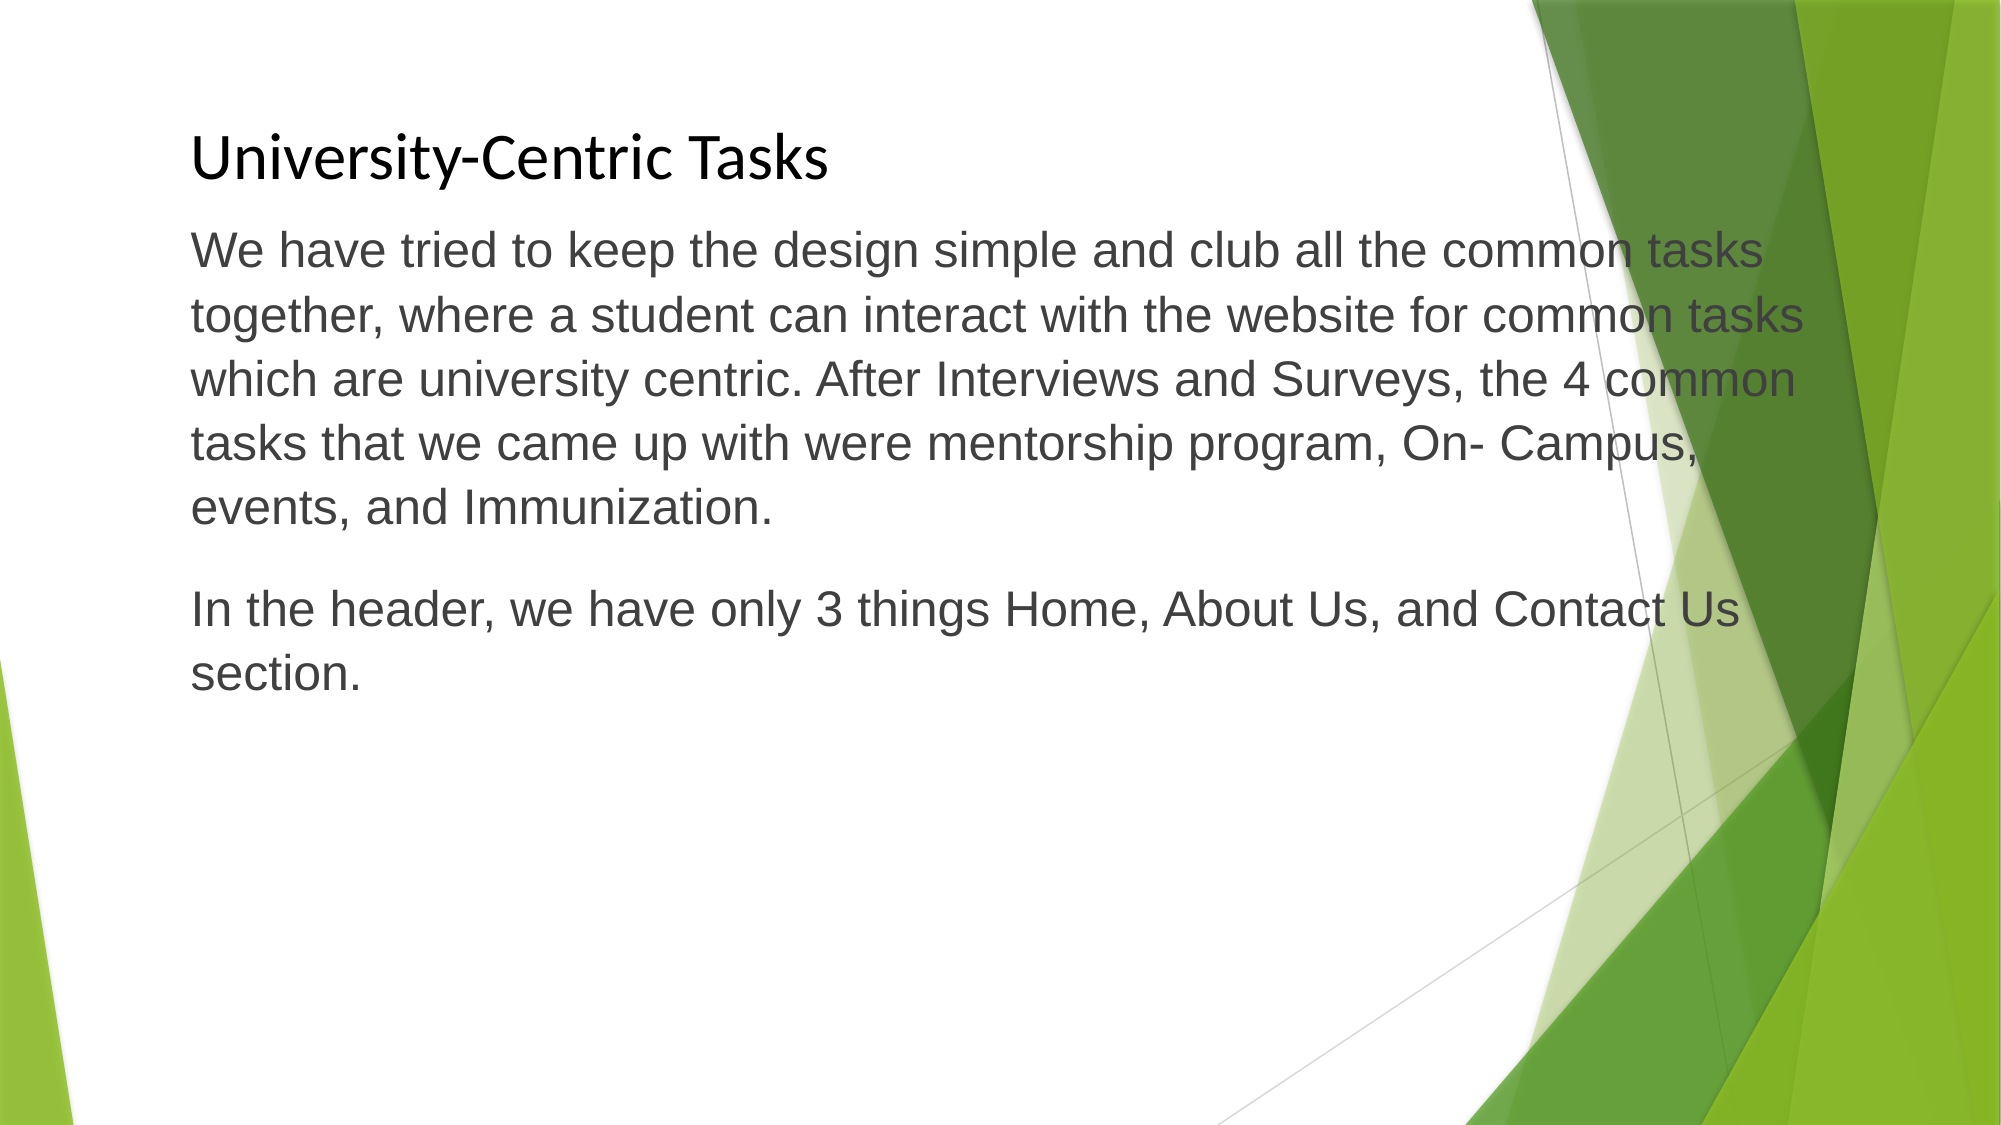

#
University-Centric Tasks
We have tried to keep the design simple and club all the common tasks together, where a student can interact with the website for common tasks which are university centric. After Interviews and Surveys, the 4 common tasks that we came up with were mentorship program, On- Campus, events, and Immunization.
In the header, we have only 3 things Home, About Us, and Contact Us section.